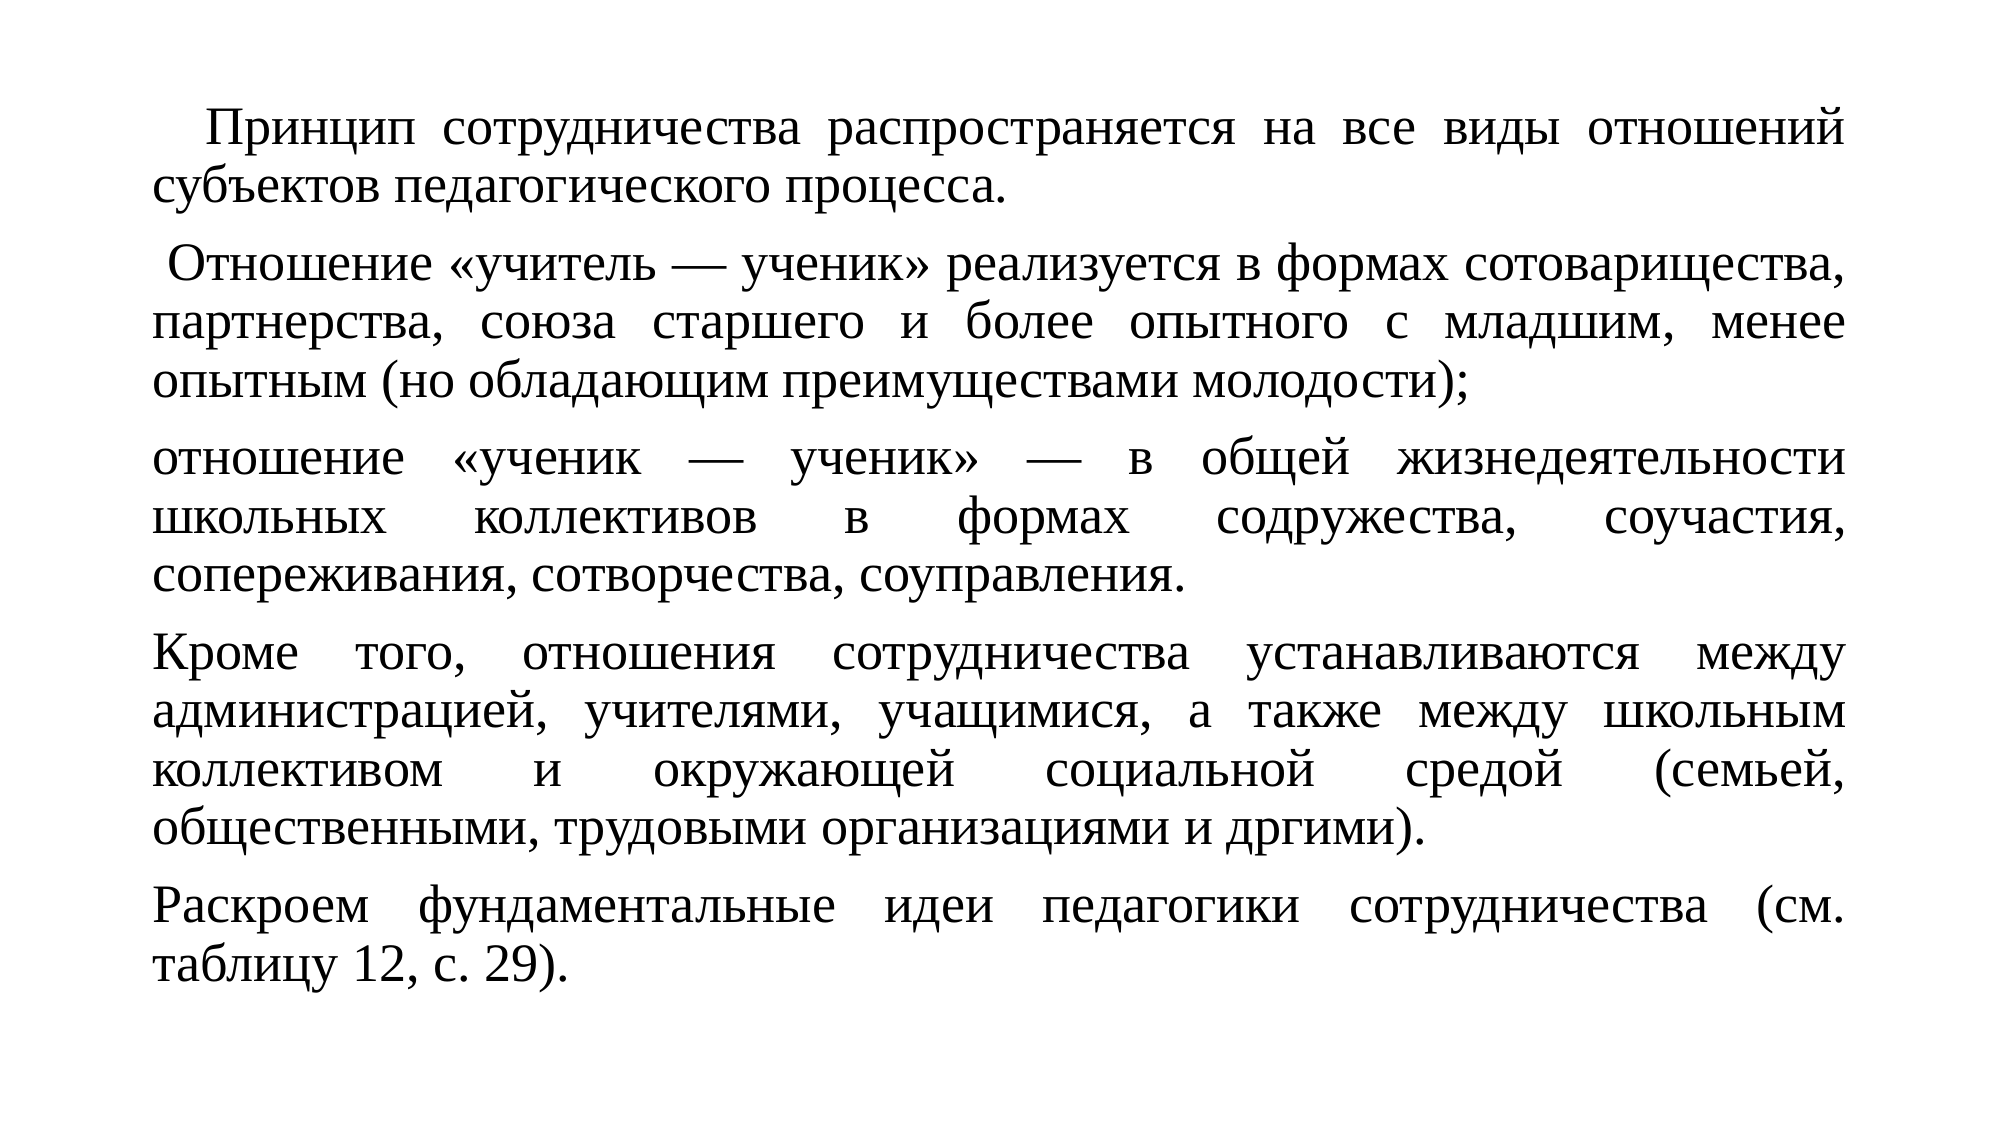

Принцип сотрудничества распространяется на все виды отношений субъектов педагогического процесса.
 Отношение «учитель — ученик» реализуется в формах сотоварищества, партнерства, союза старшего и более опытного с младшим, менее опытным (но обладающим преимуществами молодости);
отношение «ученик — ученик» — в общей жизнедеятельности школьных коллективов в формах содружества, соучастия, сопереживания, сотворчества, соуправления.
Кроме того, отношения сотрудничества устанавливаются между администрацией, учителями, учащимися, а также между школьным коллективом и окружающей социальной средой (семьей, общественными, трудовыми организациями и дргими).
Раскроем фундаментальные идеи педагогики сотрудничества (см. таблицу 12, с. 29).